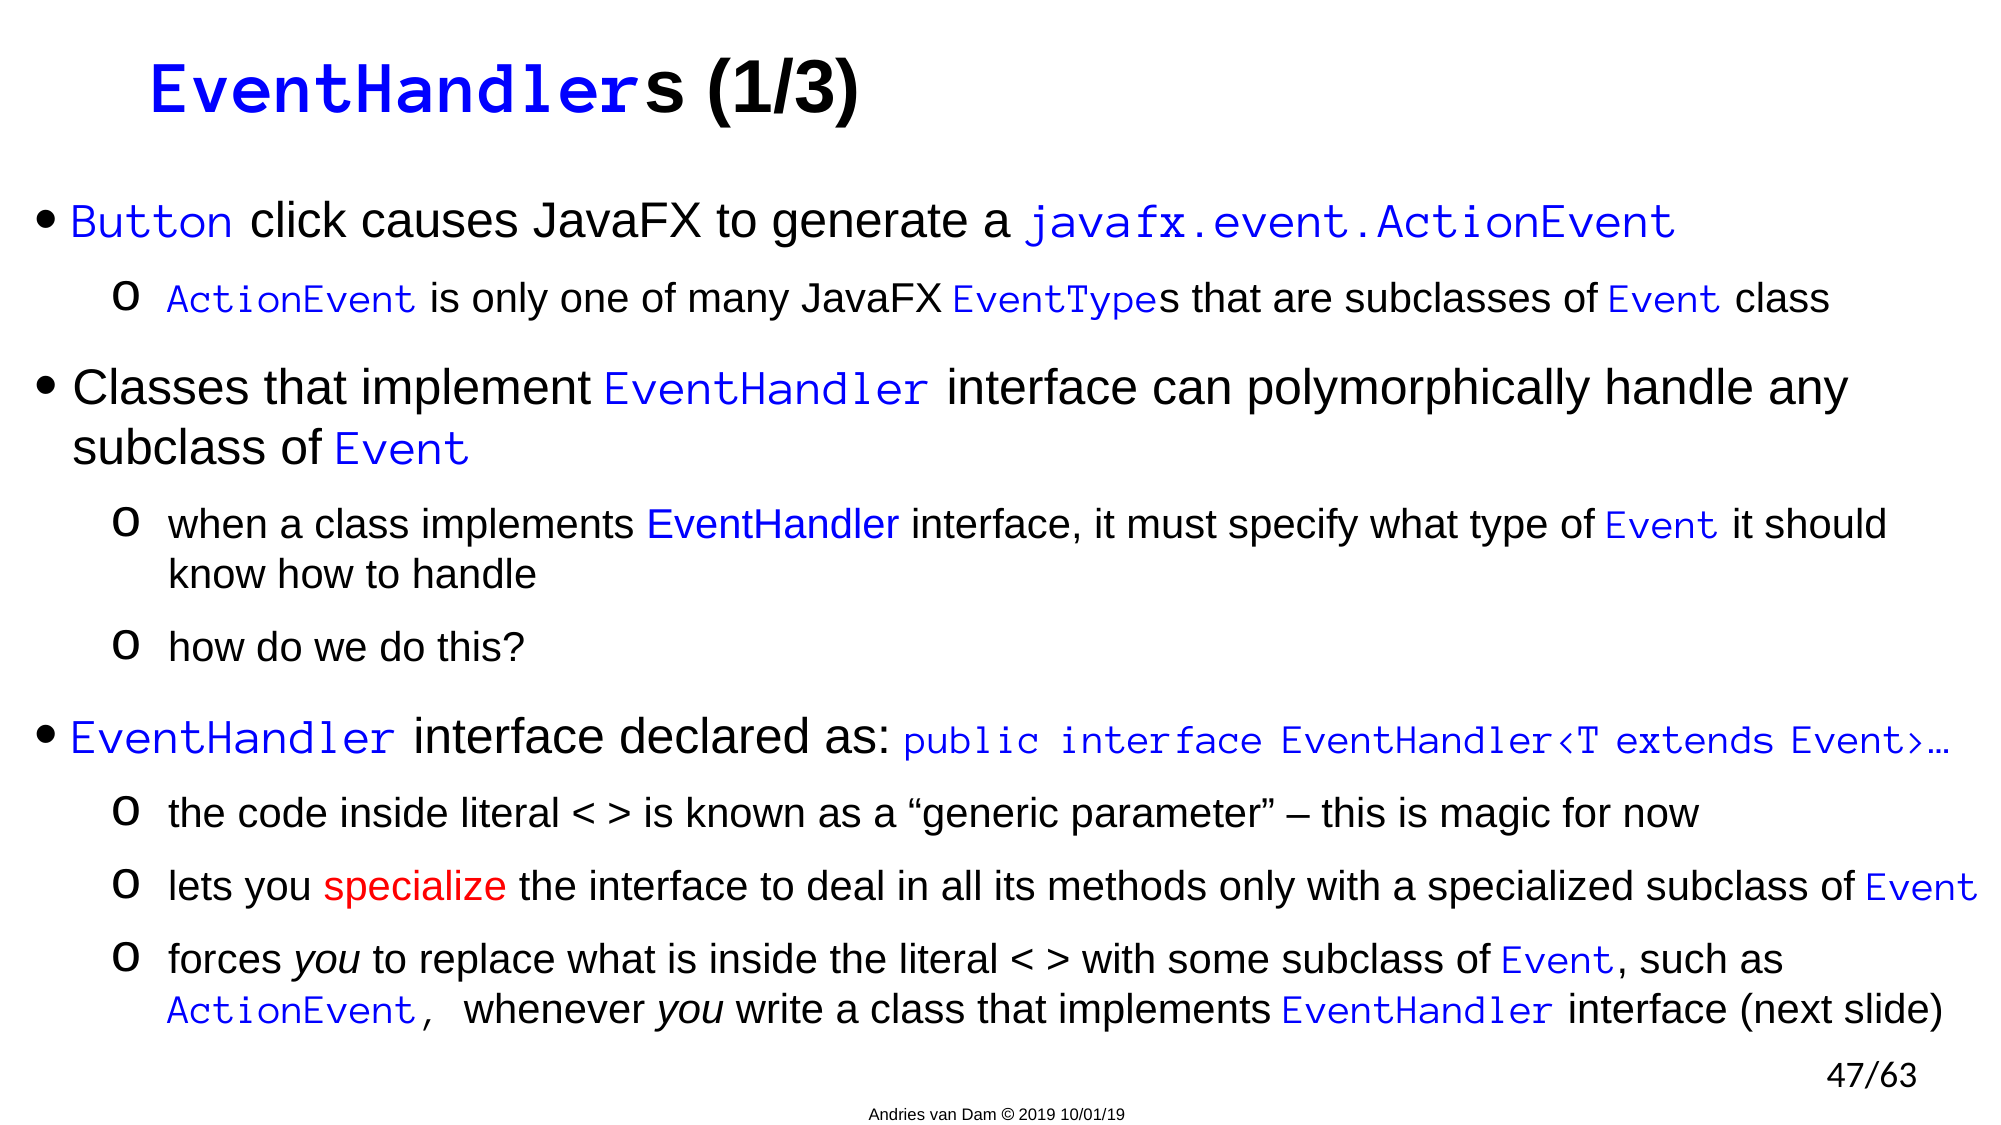

# EventHandlers (1/3)
Button click causes JavaFX to generate a javafx.event.ActionEvent
ActionEvent is only one of many JavaFX EventTypes that are subclasses of Event class
Classes that implement EventHandler interface can polymorphically handle any subclass of Event
when a class implements EventHandler interface, it must specify what type of Event it should know how to handle
how do we do this?
EventHandler interface declared as: public interface EventHandler<T extends Event>…
the code inside literal < > is known as a “generic parameter” – this is magic for now
lets you specialize the interface to deal in all its methods only with a specialized subclass of Event
forces you to replace what is inside the literal < > with some subclass of Event, such as ActionEvent, whenever you write a class that implements EventHandler interface (next slide)